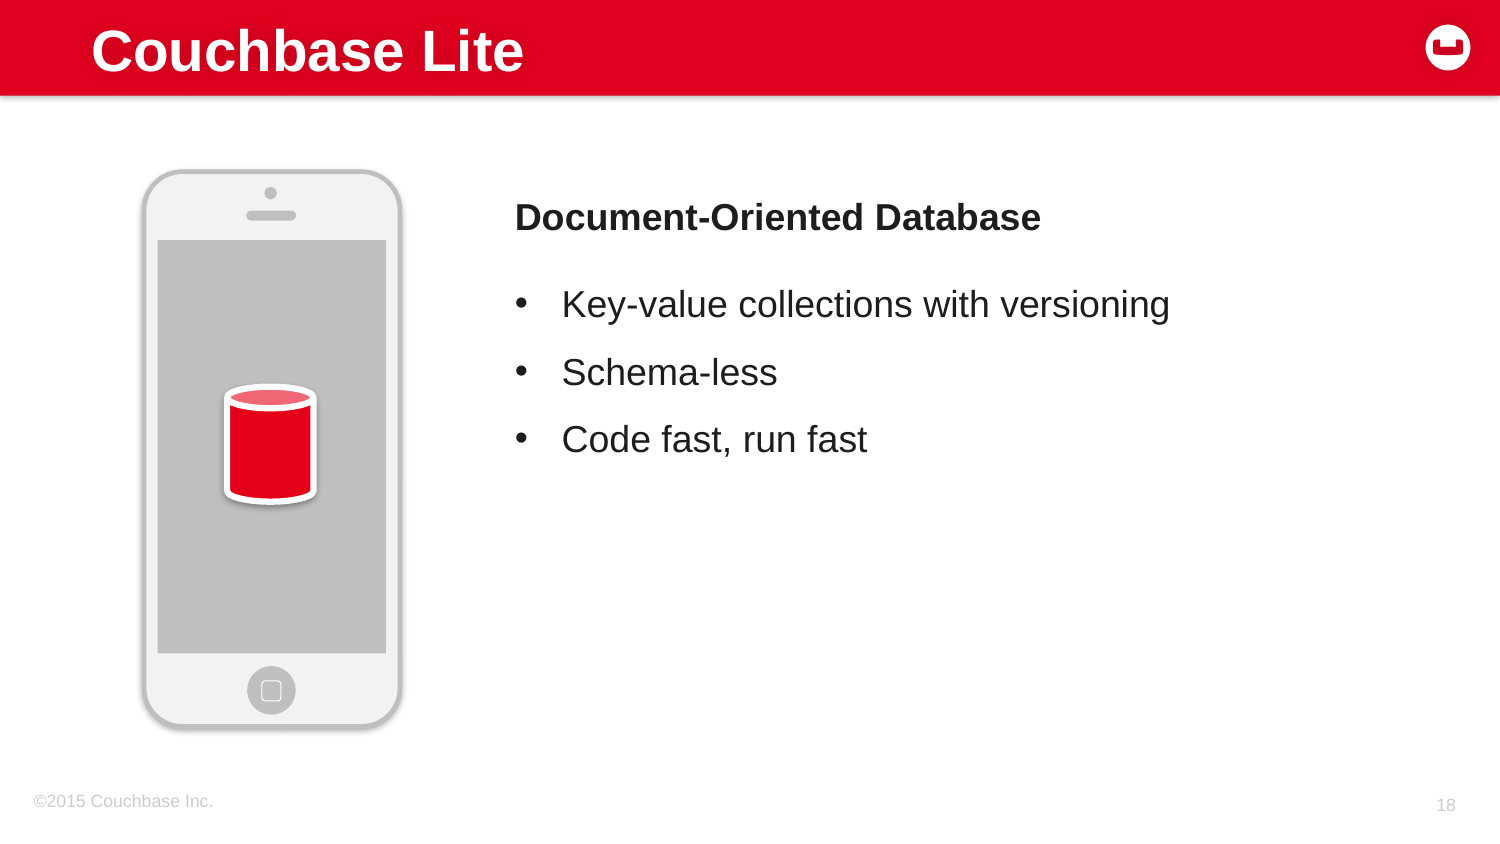

# Couchbase Lite

Document-Oriented Database
Key-value collections with versioning
Schema-less
Code fast, run fast